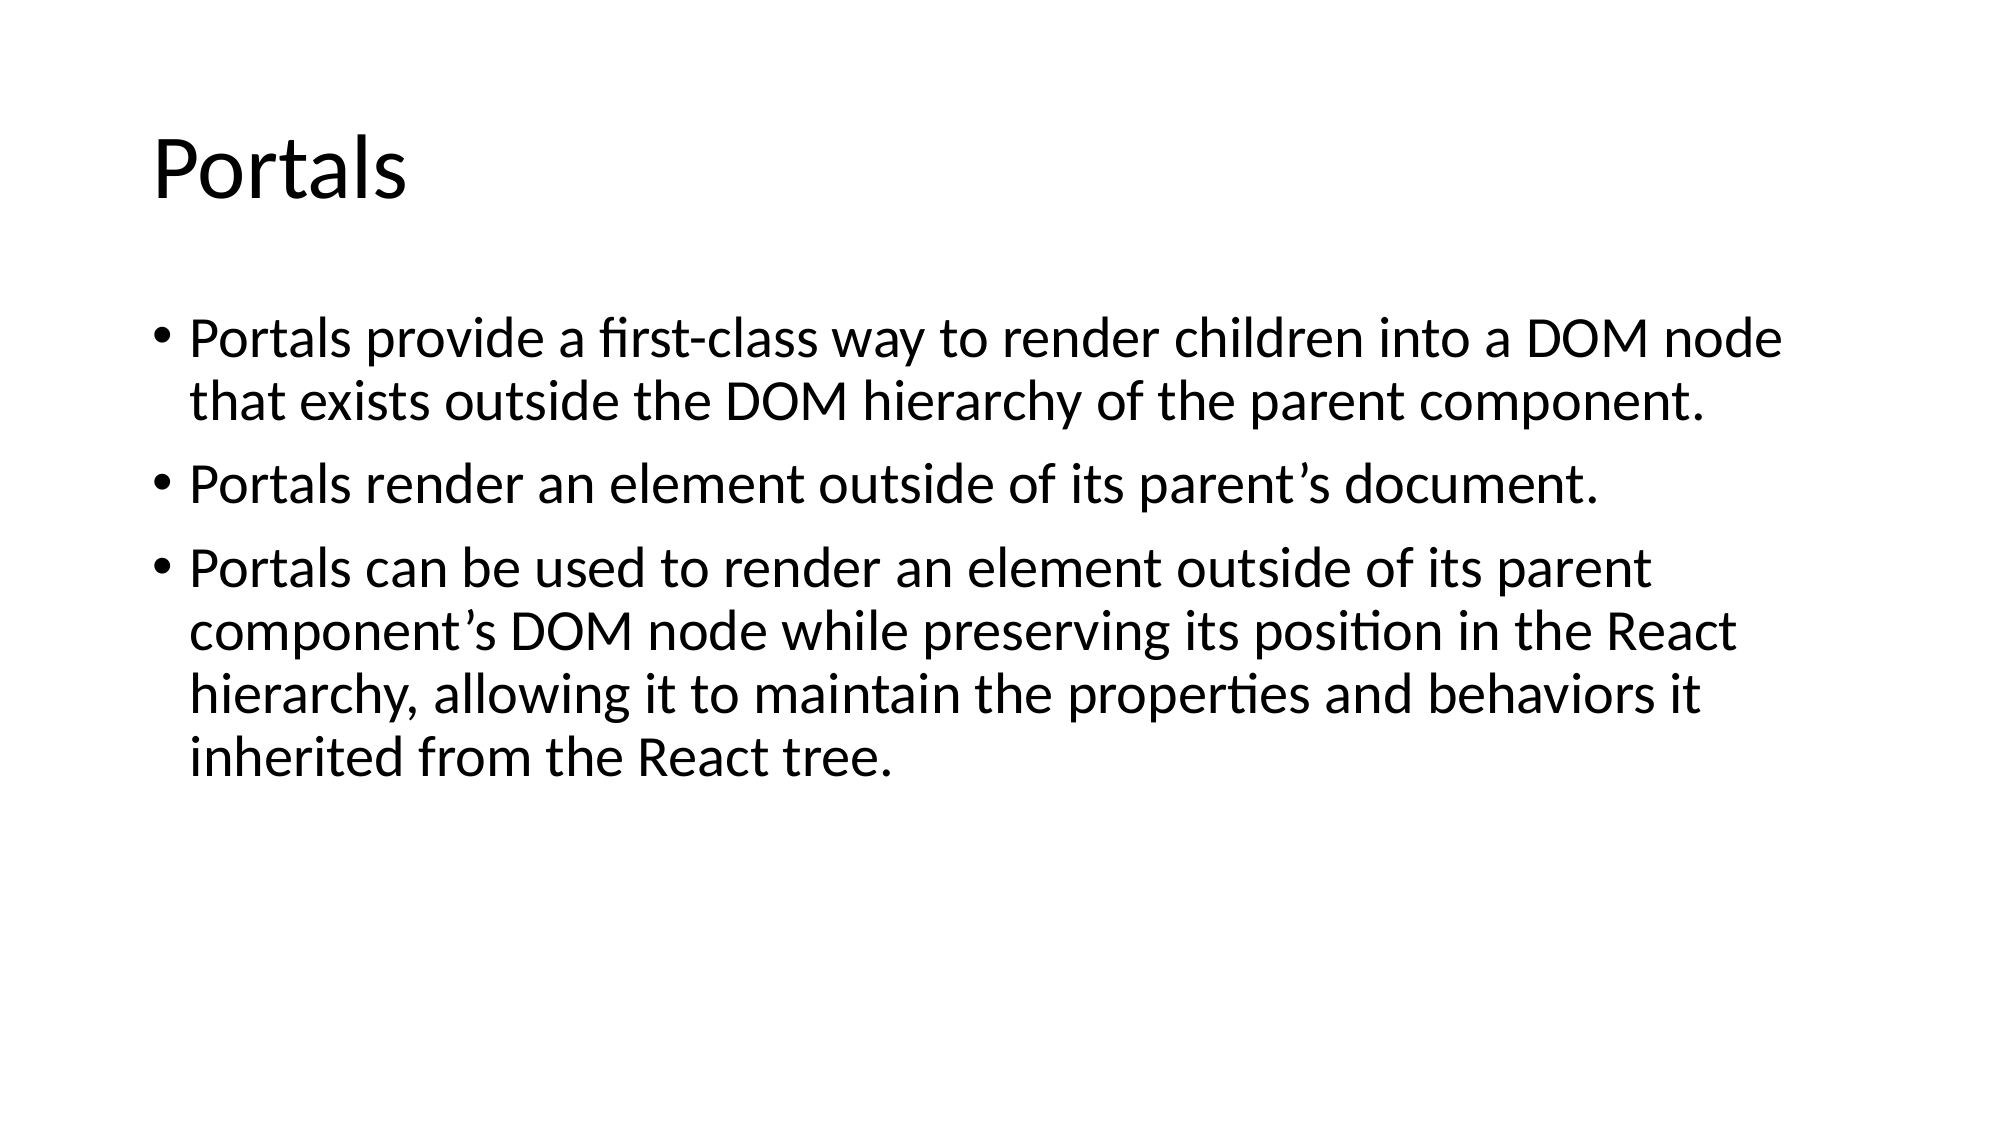

# Portals
Portals provide a first-class way to render children into a DOM node that exists outside the DOM hierarchy of the parent component.
Portals render an element outside of its parent’s document.
Portals can be used to render an element outside of its parent component’s DOM node while preserving its position in the React hierarchy, allowing it to maintain the properties and behaviors it inherited from the React tree.